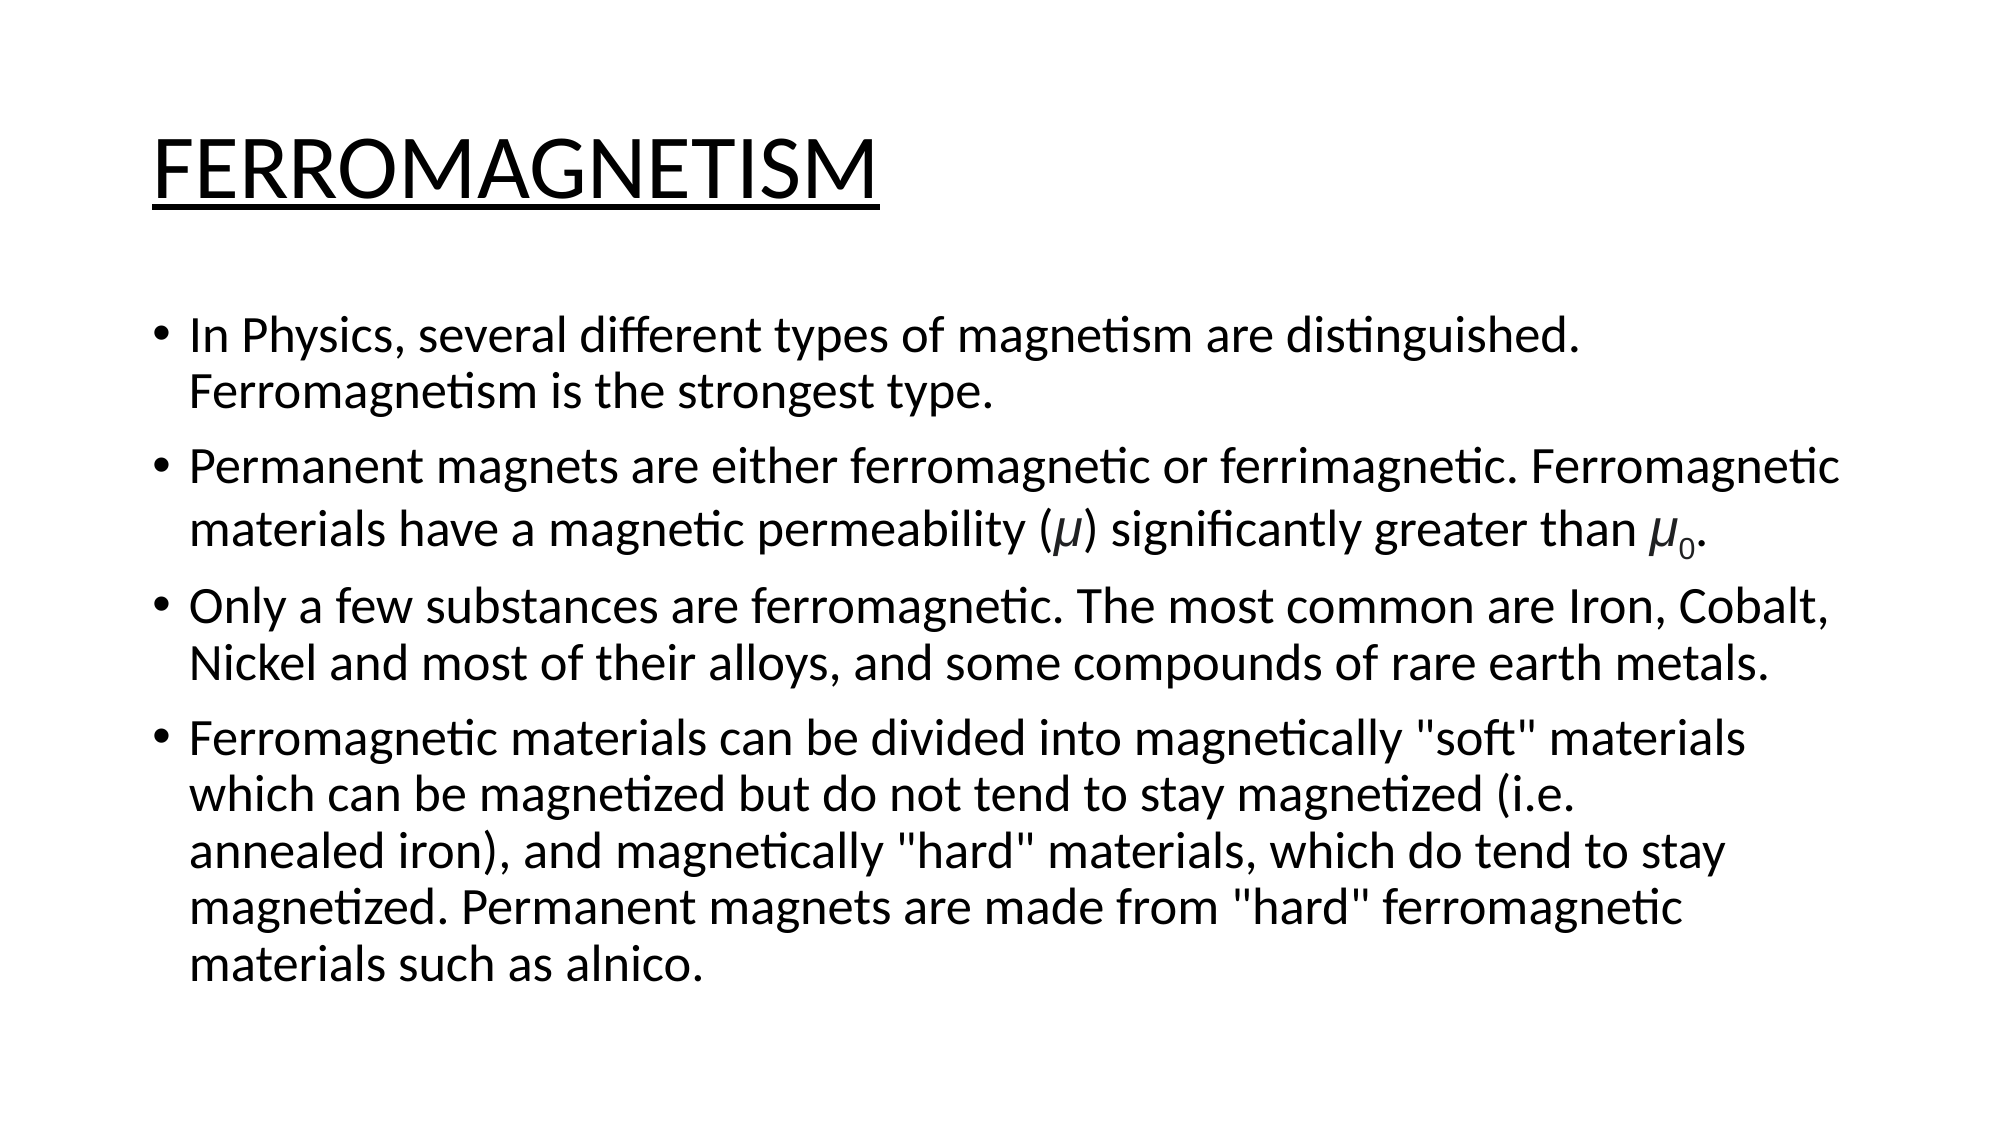

# FERROMAGNETISM
In Physics, several different types of magnetism are distinguished. Ferromagnetism is the strongest type.
Permanent magnets are either ferromagnetic or ferrimagnetic. Ferromagnetic materials have a magnetic permeability (μ) significantly greater than μ0.
Only a few substances are ferromagnetic. The most common are Iron, Cobalt, Nickel and most of their alloys, and some compounds of rare earth metals.
Ferromagnetic materials can be divided into magnetically "soft" materials which can be magnetized but do not tend to stay magnetized (i.e. annealed iron), and magnetically "hard" materials, which do tend to stay magnetized. Permanent magnets are made from "hard" ferromagnetic materials such as alnico.